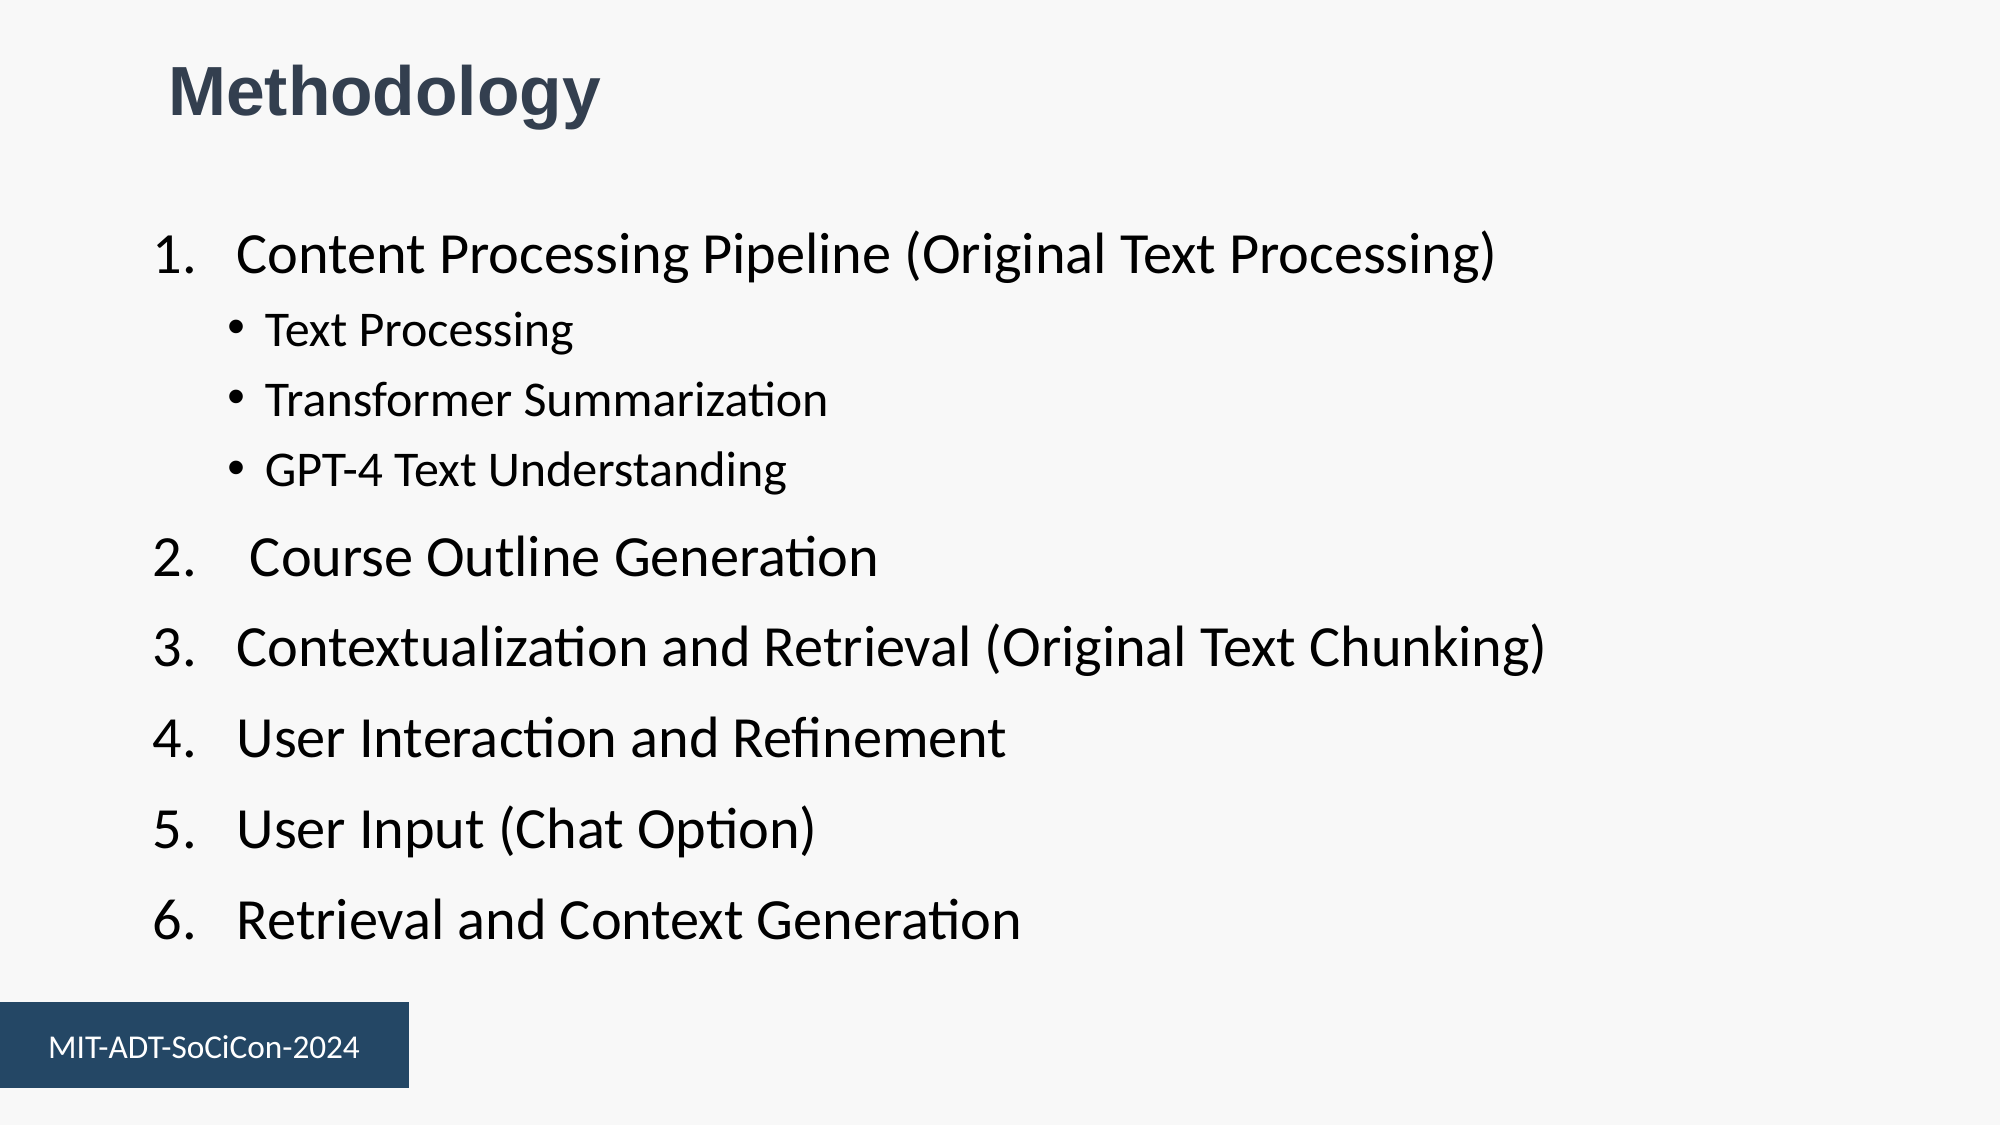

# Methodology
Content Processing Pipeline (Original Text Processing)
Text Processing
Transformer Summarization
GPT-4 Text Understanding
 Course Outline Generation
Contextualization and Retrieval (Original Text Chunking)
User Interaction and Refinement
User Input (Chat Option)
Retrieval and Context Generation

MIT-ADT-SoCiCon-2024